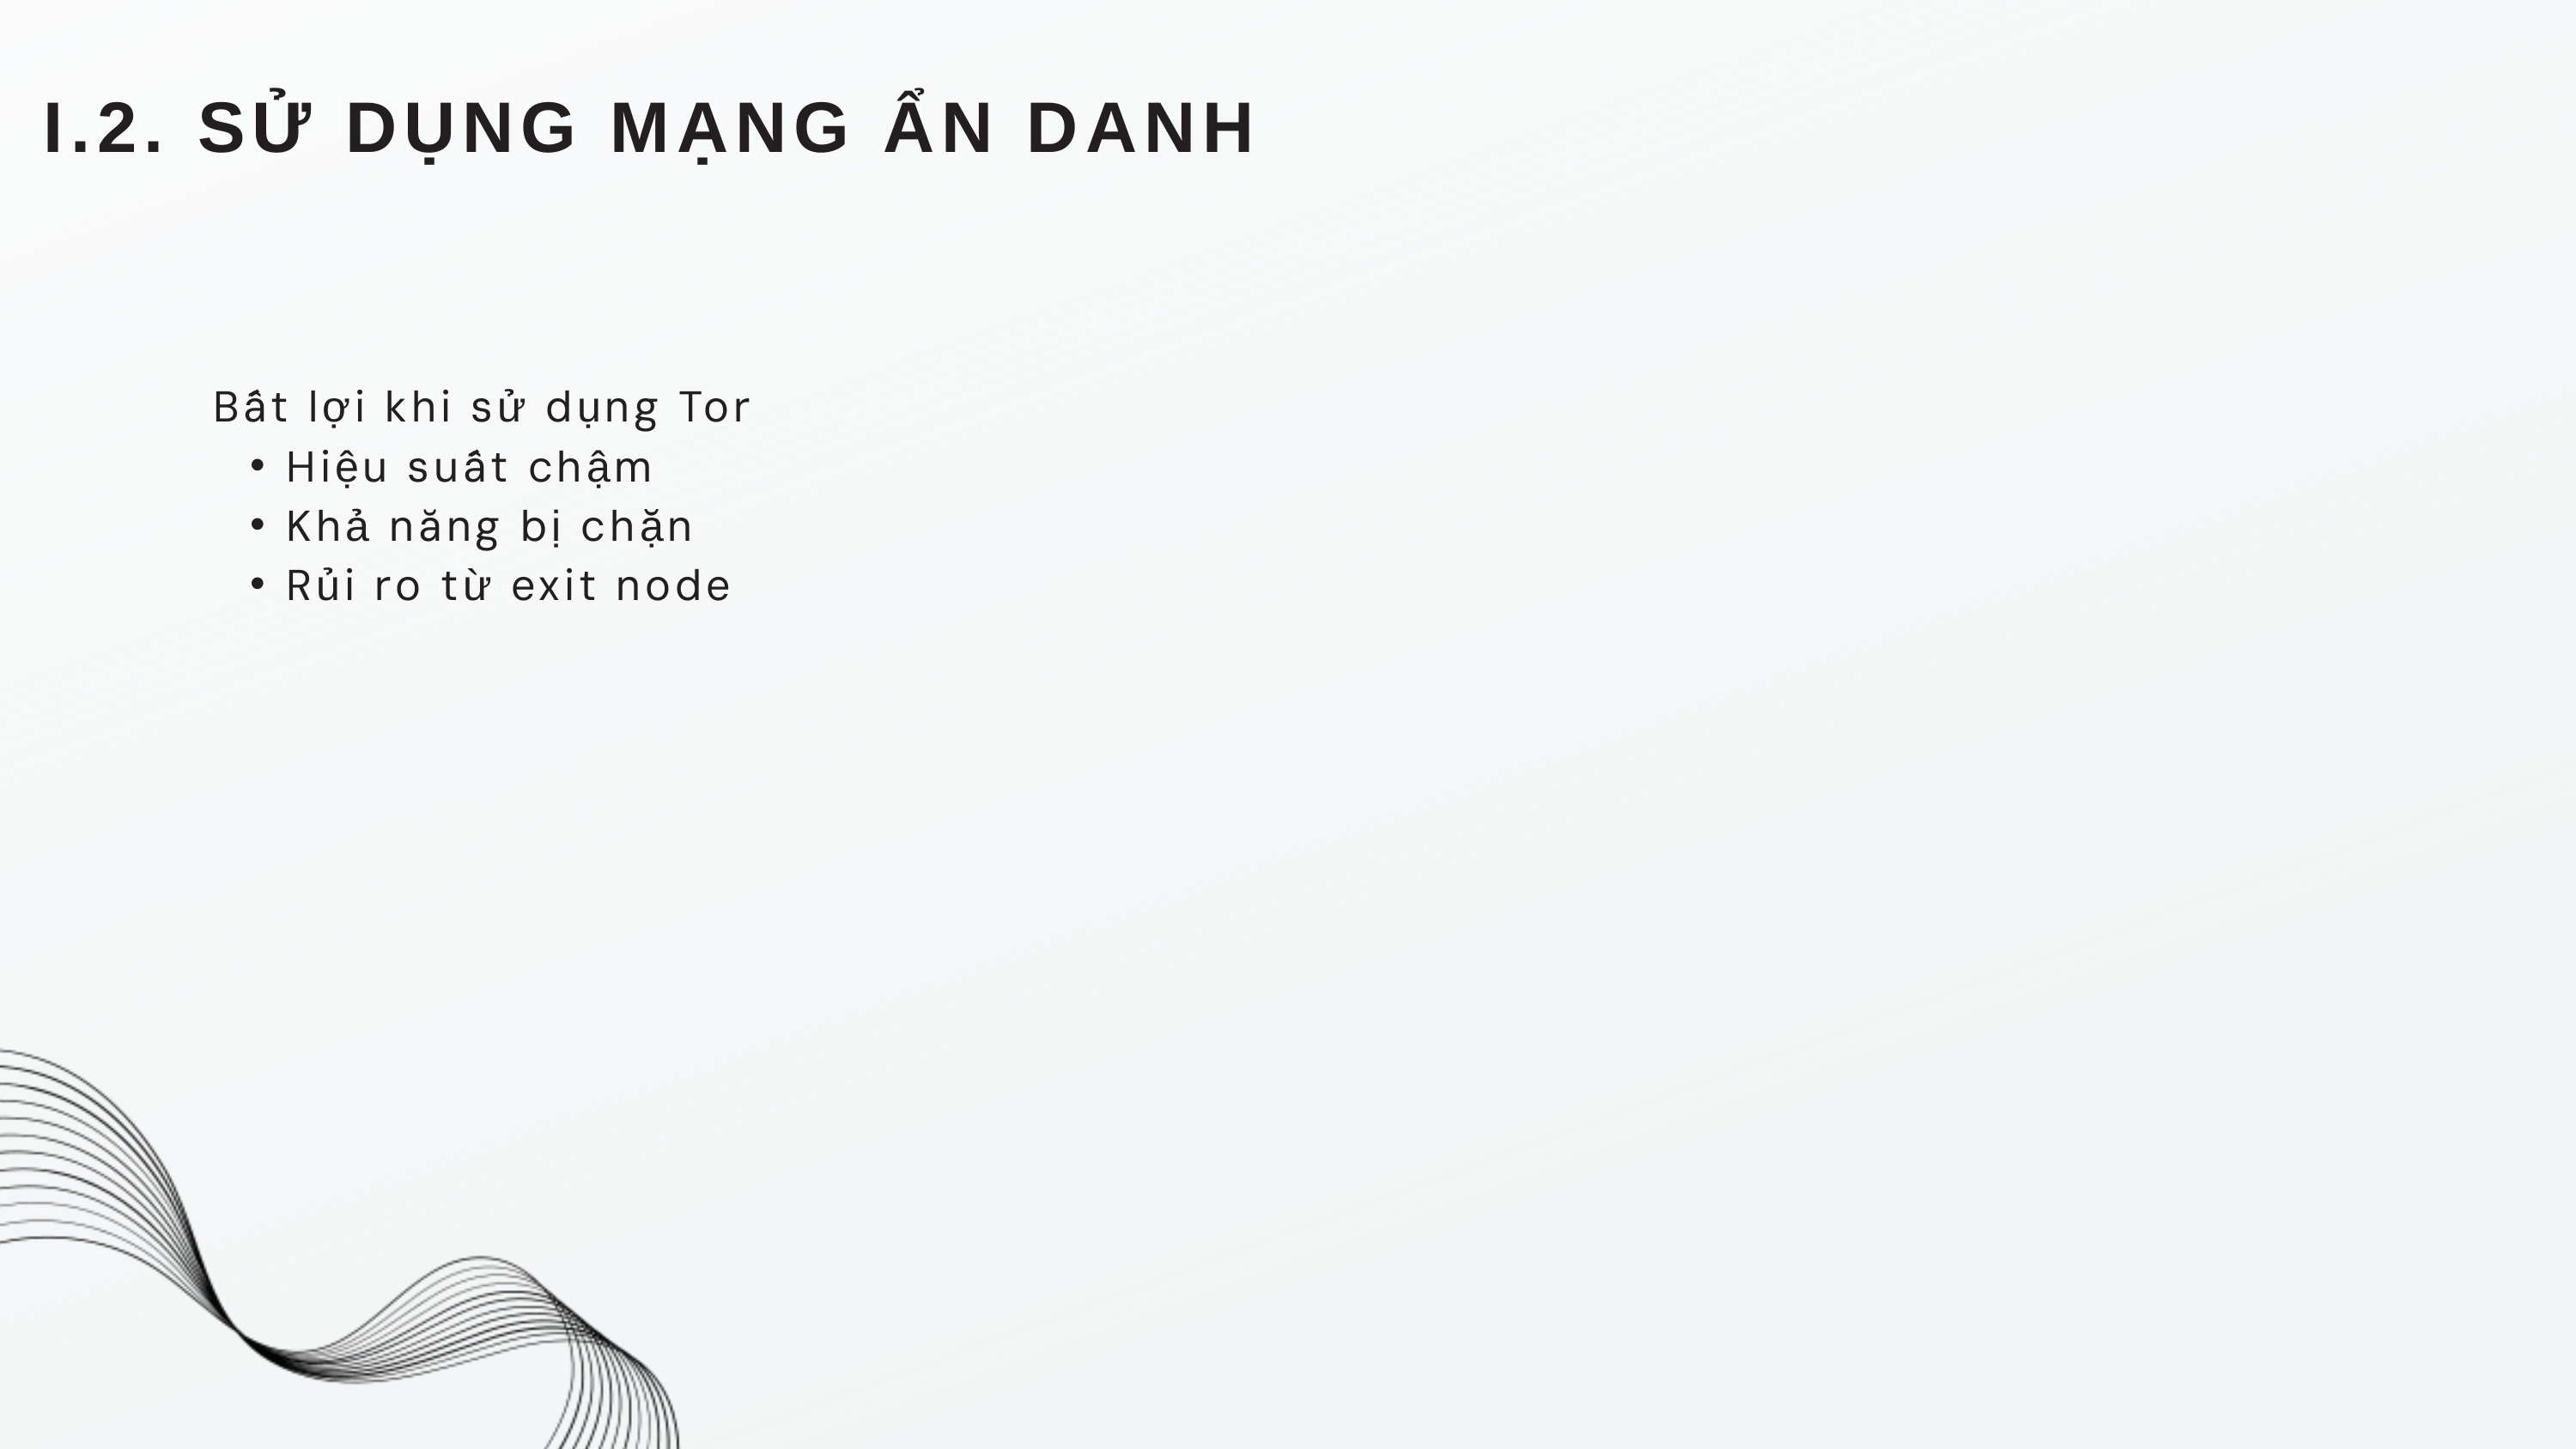

I.2. SỬ DỤNG MẠNG ẨN DANH
Bất lợi khi sử dụng Tor
Hiệu suất chậm
Khả năng bị chặn
Rủi ro từ exit node